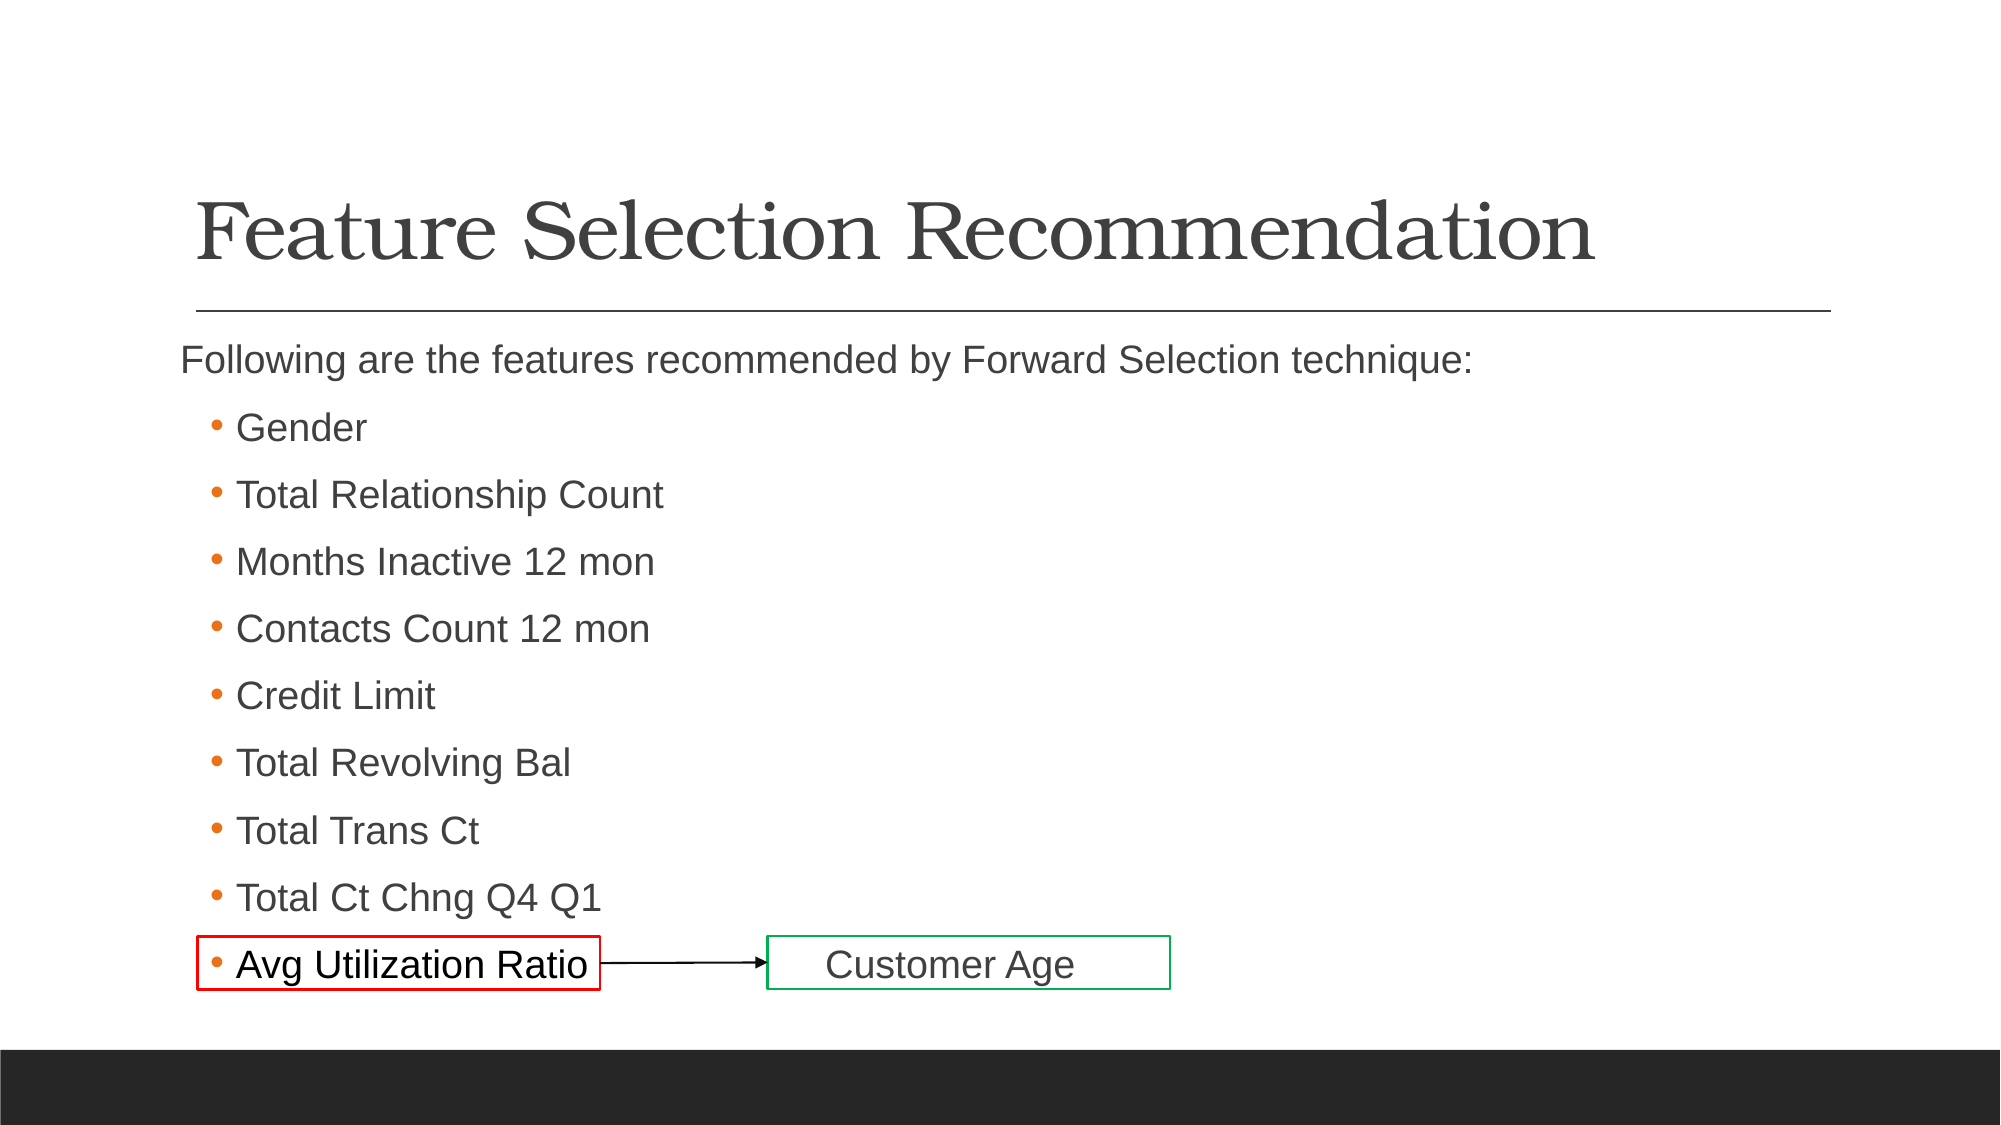

# Feature Selection Recommendation
Following are the features recommended by Forward Selection technique:
 Gender
 Total Relationship Count
 Months Inactive 12 mon
 Contacts Count 12 mon
 Credit Limit
 Total Revolving Bal
 Total Trans Ct
 Total Ct Chng Q4 Q1
 Avg Utilization Ratio   		Customer Age